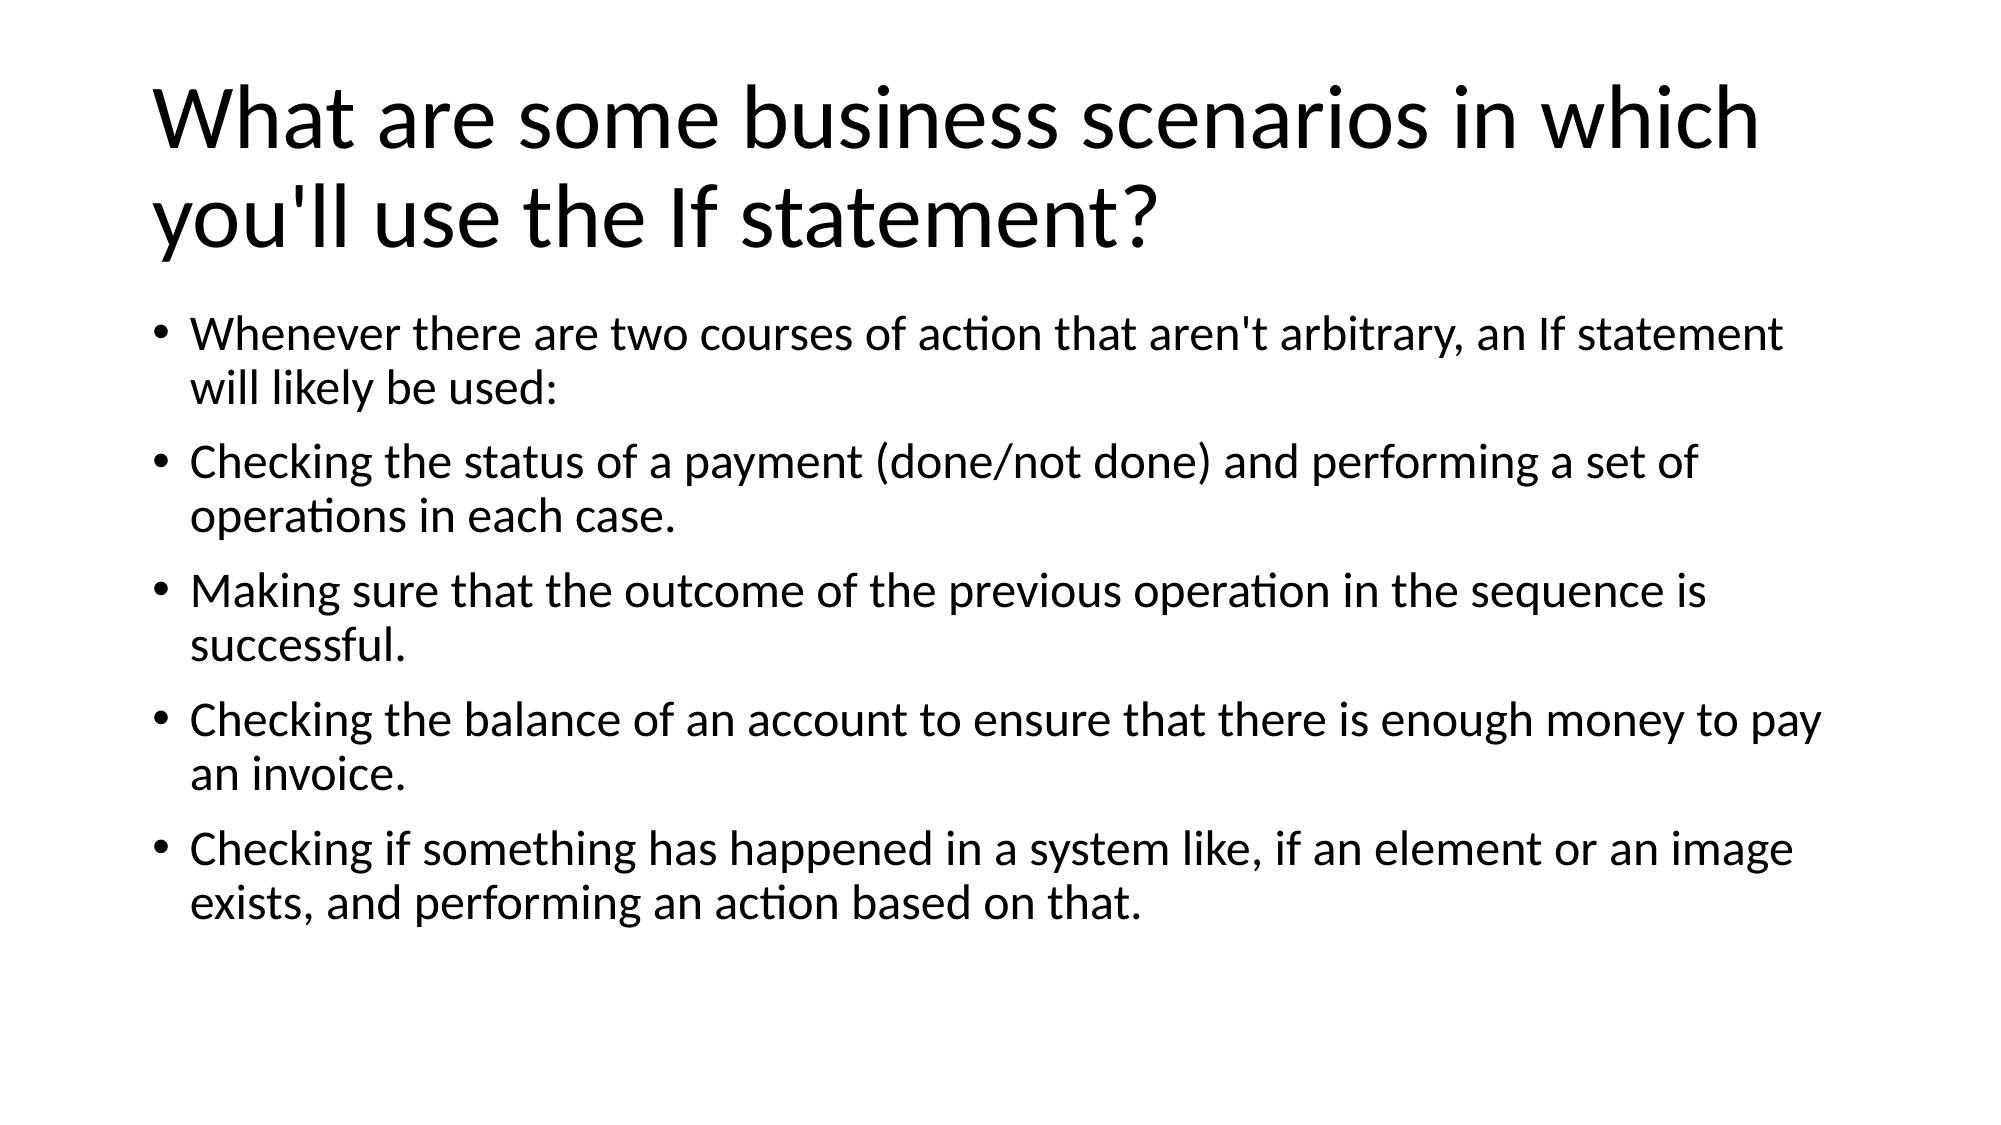

# What are some business scenarios in which you'll use the If statement?
Whenever there are two courses of action that aren't arbitrary, an If statement will likely be used:
Checking the status of a payment (done/not done) and performing a set of operations in each case.
Making sure that the outcome of the previous operation in the sequence is successful.
Checking the balance of an account to ensure that there is enough money to pay an invoice.
Checking if something has happened in a system like, if an element or an image exists, and performing an action based on that.